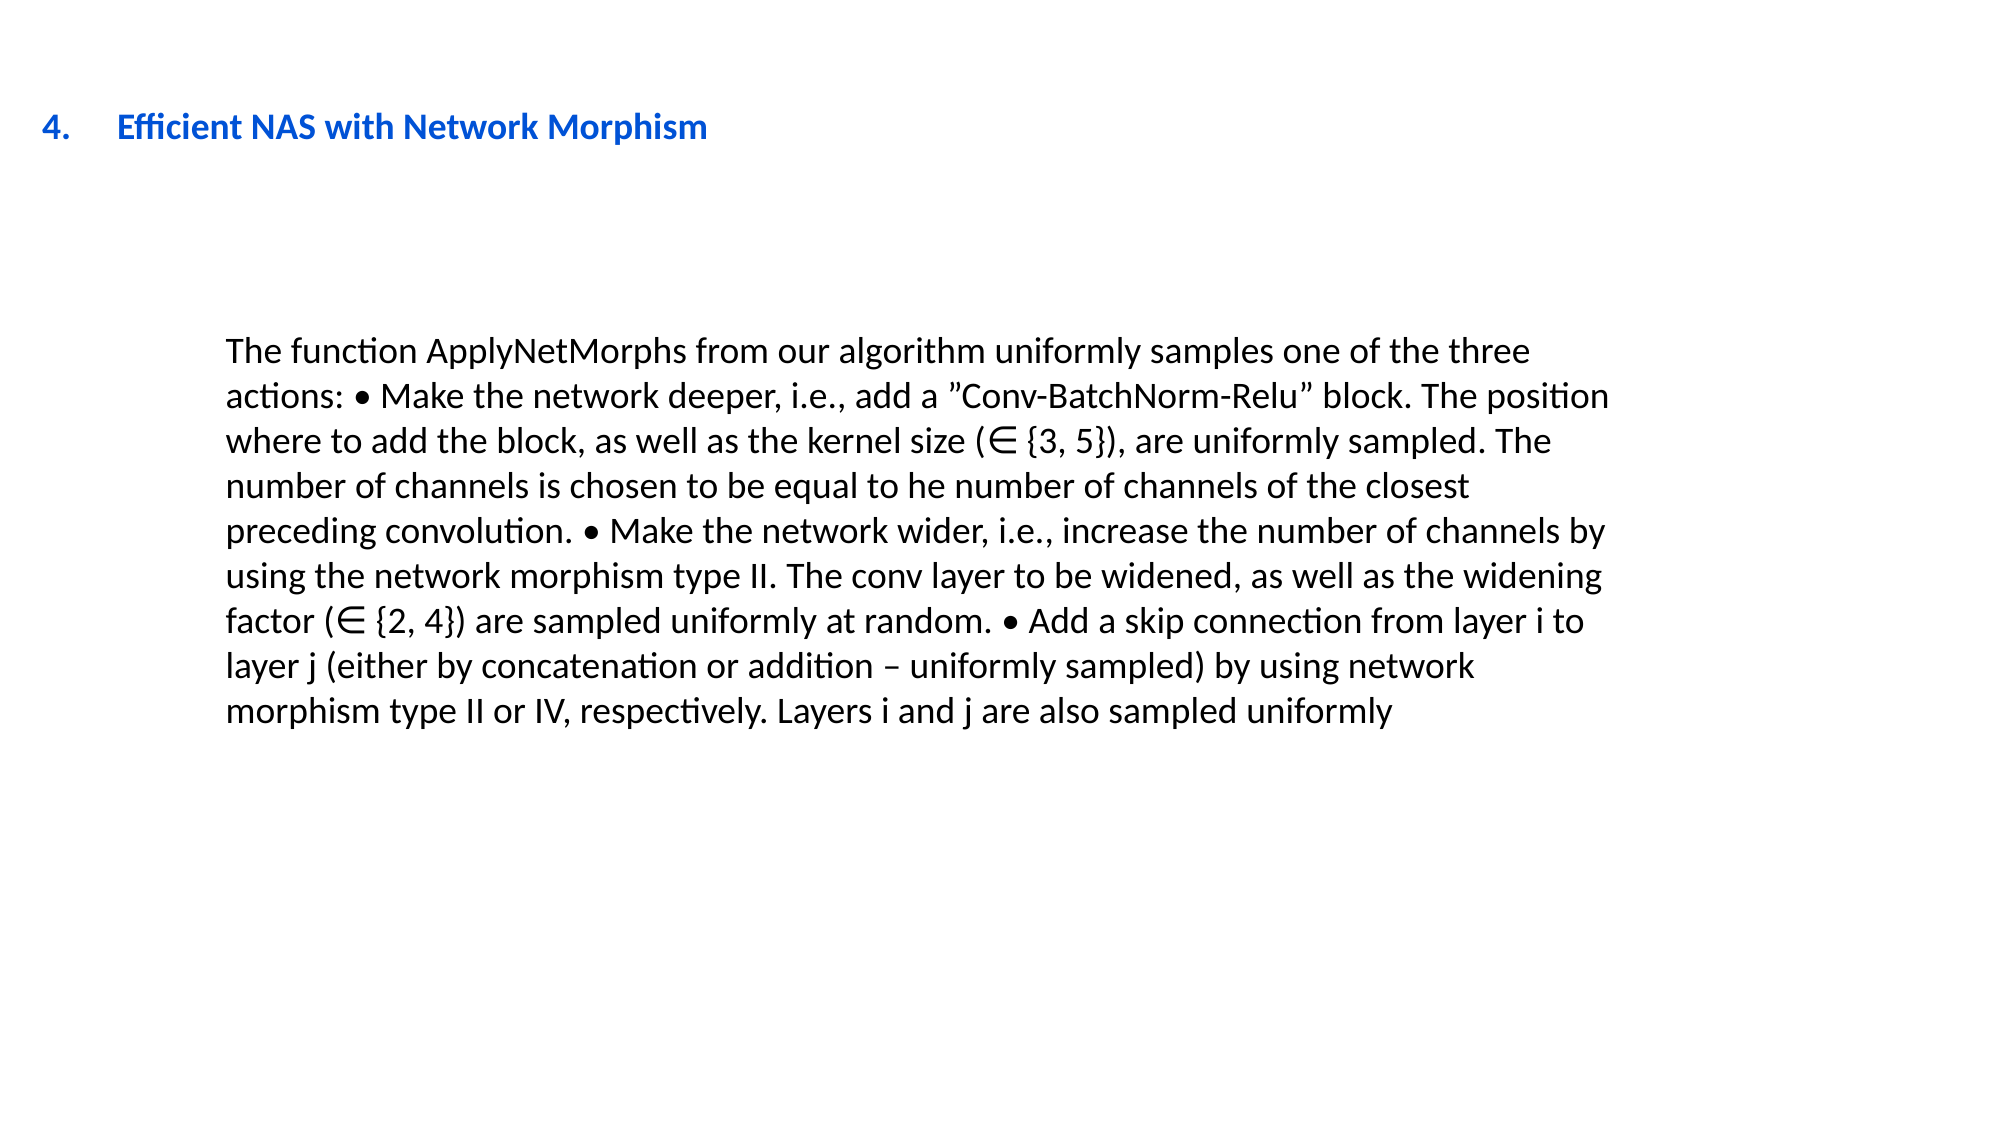

Efficient NAS with Network Morphism
The function ApplyNetMorphs from our algorithm uniformly samples one of the three actions: • Make the network deeper, i.e., add a ”Conv-BatchNorm-Relu” block. The position where to add the block, as well as the kernel size (∈ {3, 5}), are uniformly sampled. The number of channels is chosen to be equal to he number of channels of the closest preceding convolution. • Make the network wider, i.e., increase the number of channels by using the network morphism type II. The conv layer to be widened, as well as the widening factor (∈ {2, 4}) are sampled uniformly at random. • Add a skip connection from layer i to layer j (either by concatenation or addition – uniformly sampled) by using network morphism type II or IV, respectively. Layers i and j are also sampled uniformly